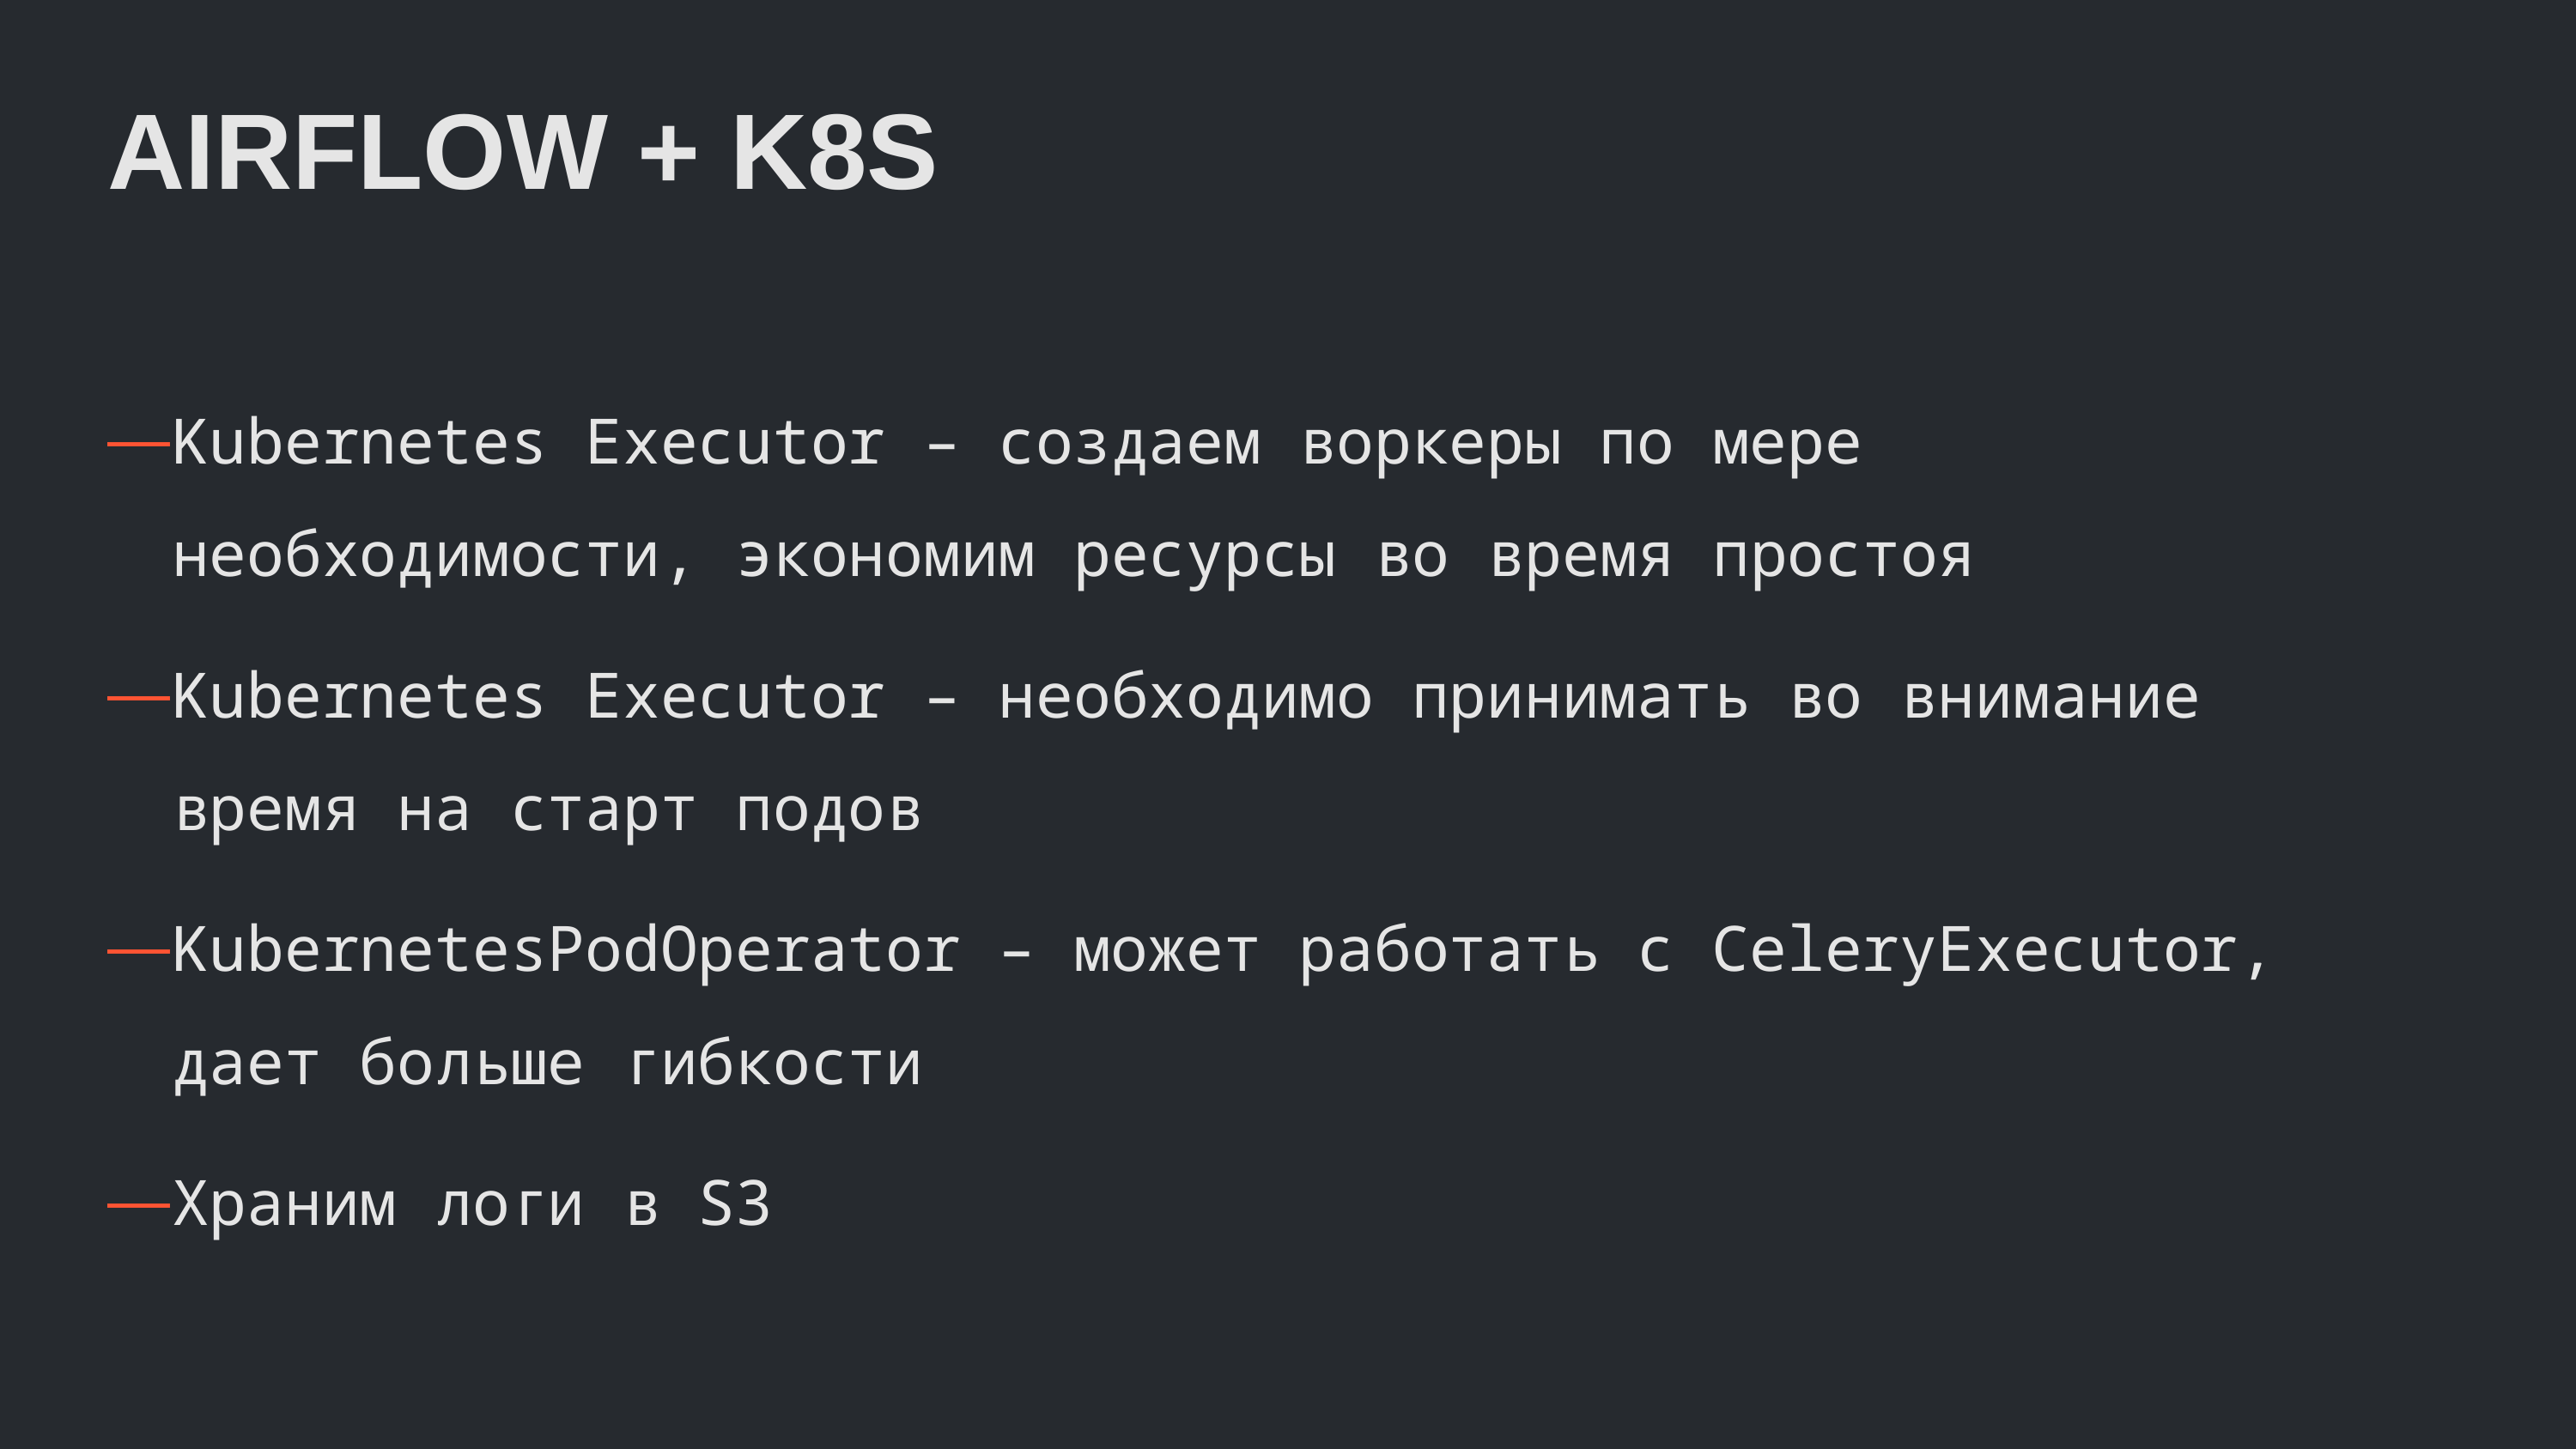

AIRFLOW + K8S

Kubernetes Executor – создаем воркеры по мере необходимости, экономим ресурсы во время простоя
Kubernetes Executor – необходимо принимать во внимание время на старт подов
KubernetesPodOperator – может работать с CeleryExecutor, дает больше гибкости
Храним логи в S3